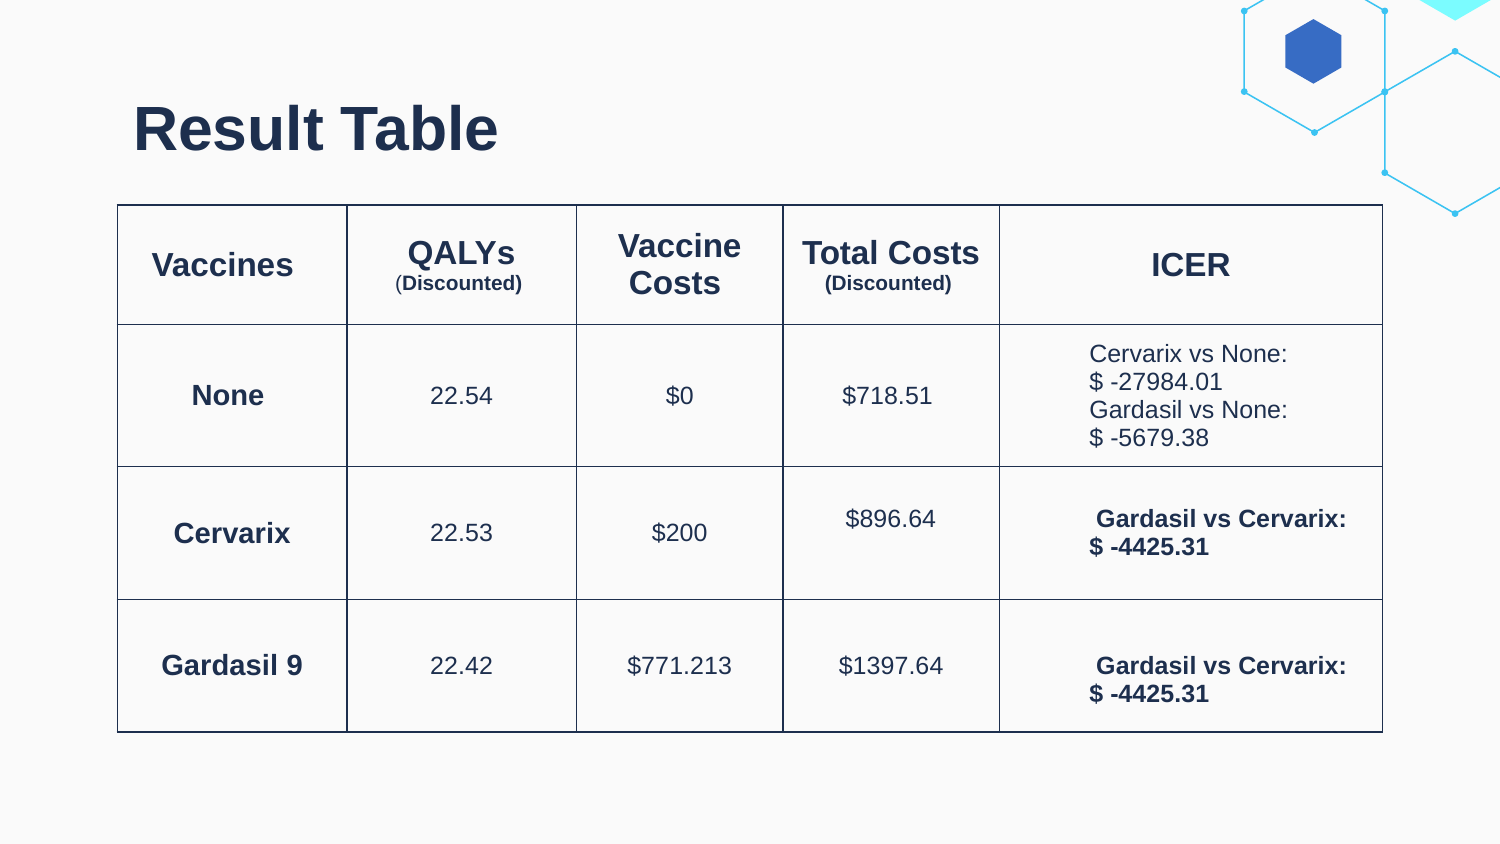

# Result Table
| Vaccines | QALYs (Discounted) | Vaccine Costs | Total Costs (Discounted) | ICER |
| --- | --- | --- | --- | --- |
| None | 22.54 | $0 | $718.51 | Cervarix vs None: $ -27984.01 Gardasil vs None: $ -5679.38 |
| Cervarix | 22.53 | $200 | $896.64 | Gardasil vs Cervarix: $ -4425.31 |
| Gardasil 9 | 22.42 | $771.213 | $1397.64 | Gardasil vs Cervarix: $ -4425.31 |